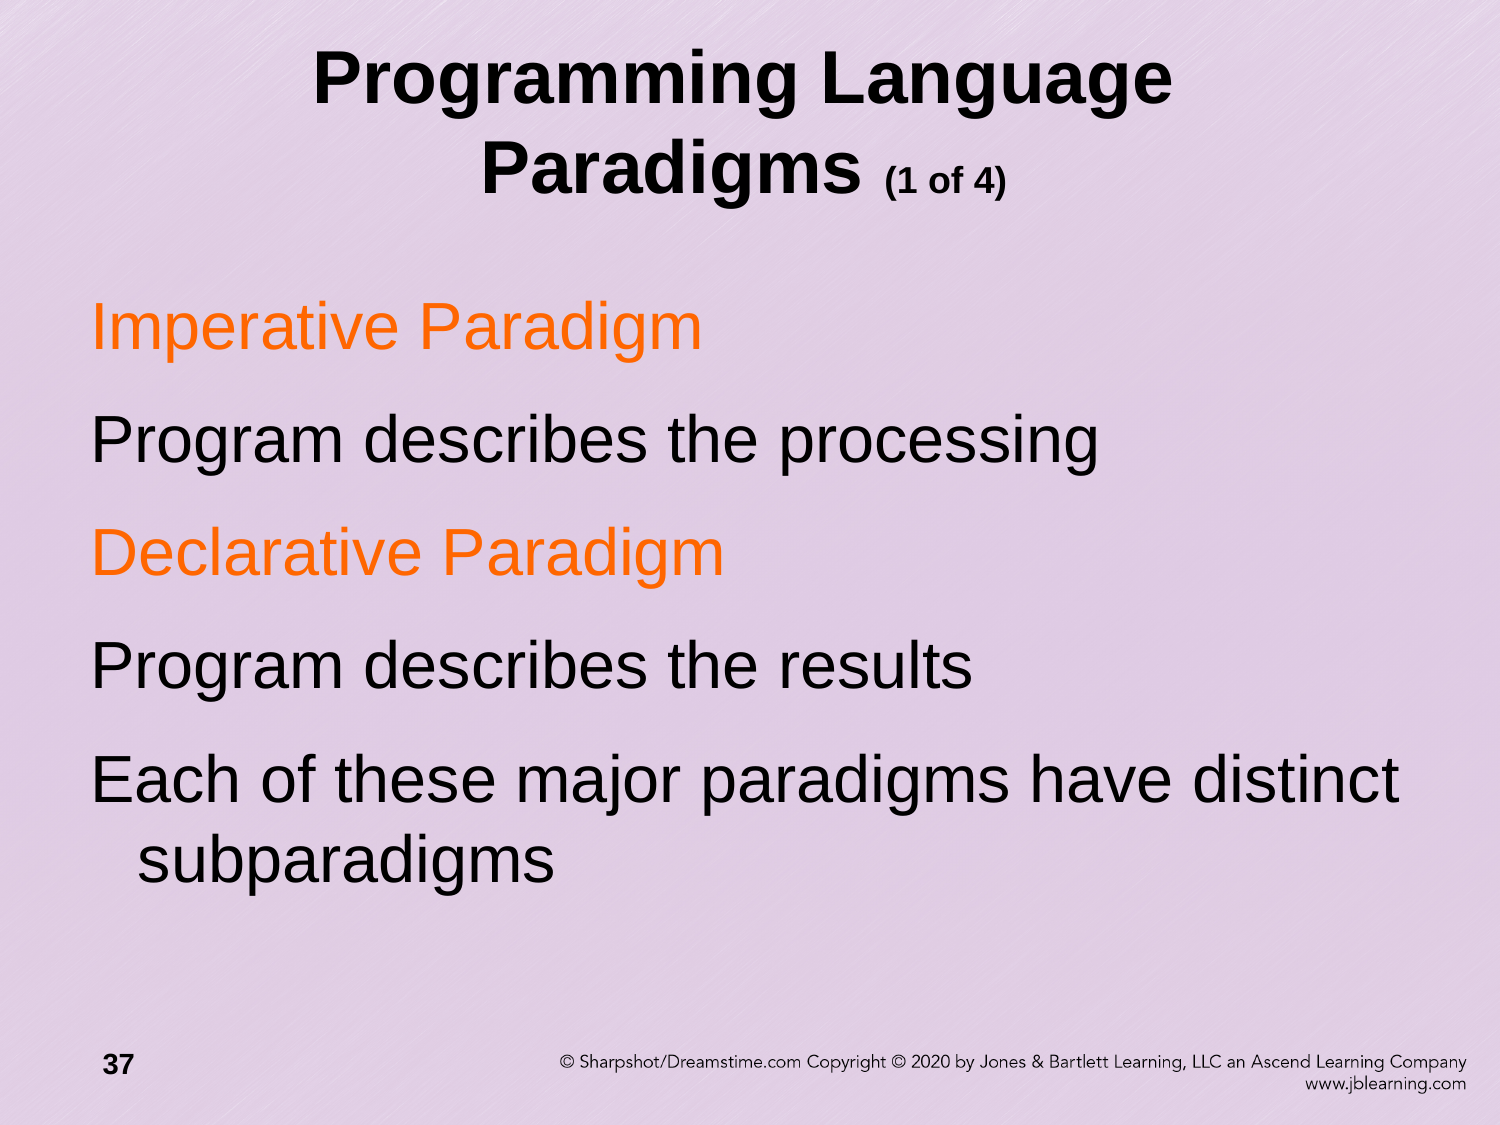

# Programming Language Paradigms (1 of 4)
Imperative Paradigm
Program describes the processing
Declarative Paradigm
Program describes the results
Each of these major paradigms have distinct subparadigms
37